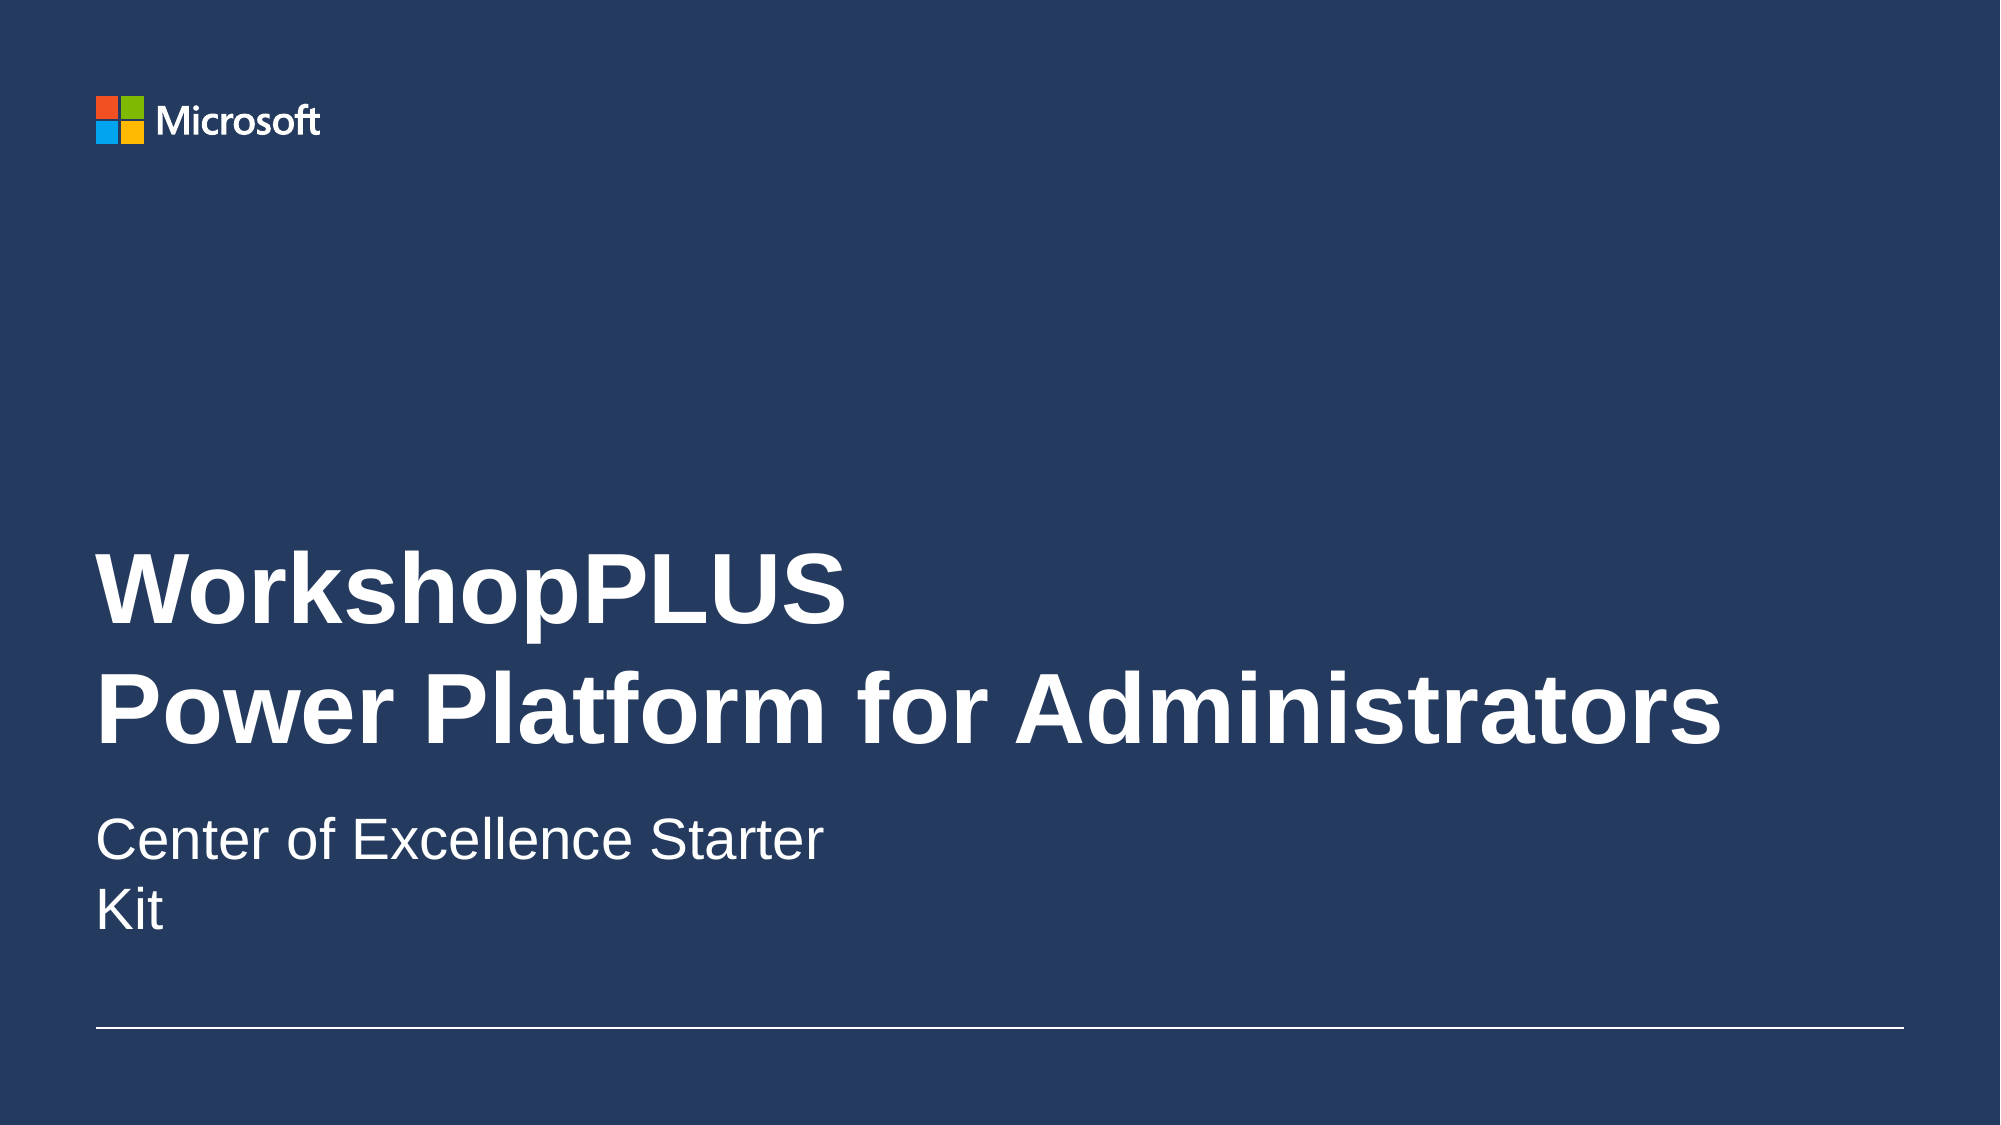

# WorkshopPLUS Power Platform for Administrators
Center of Excellence Starter Kit